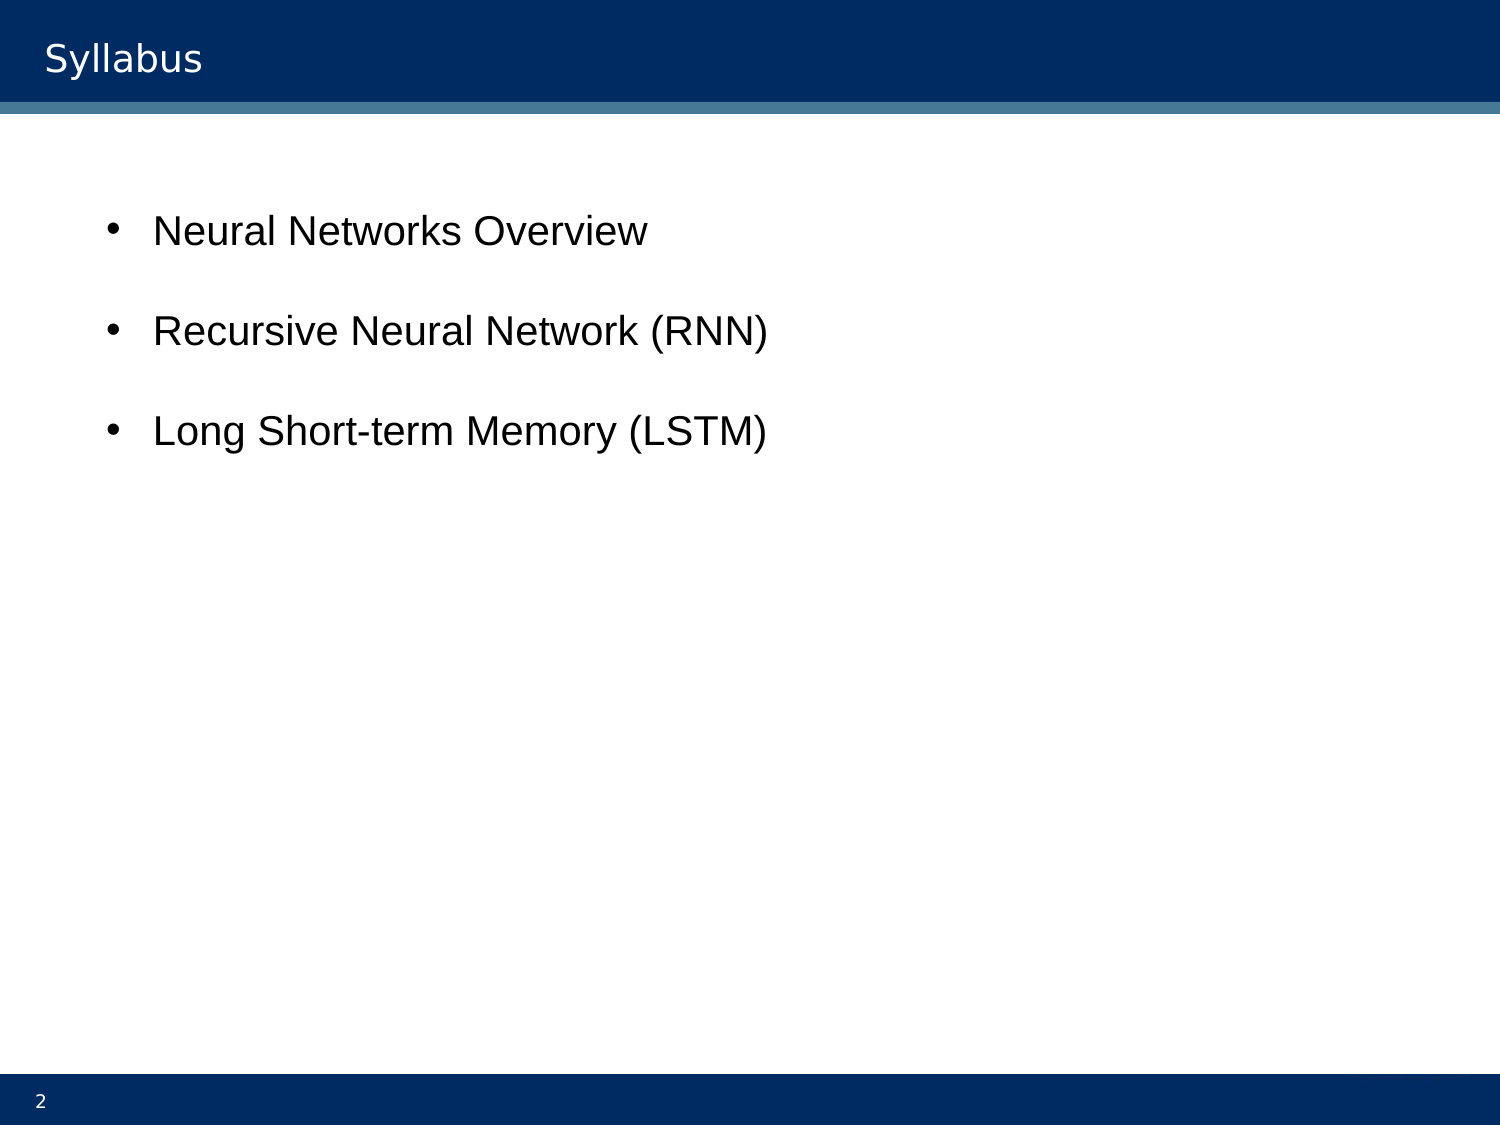

# Syllabus
Neural Networks Overview

Recursive Neural Network (RNN)

Long Short-term Memory (LSTM)

2